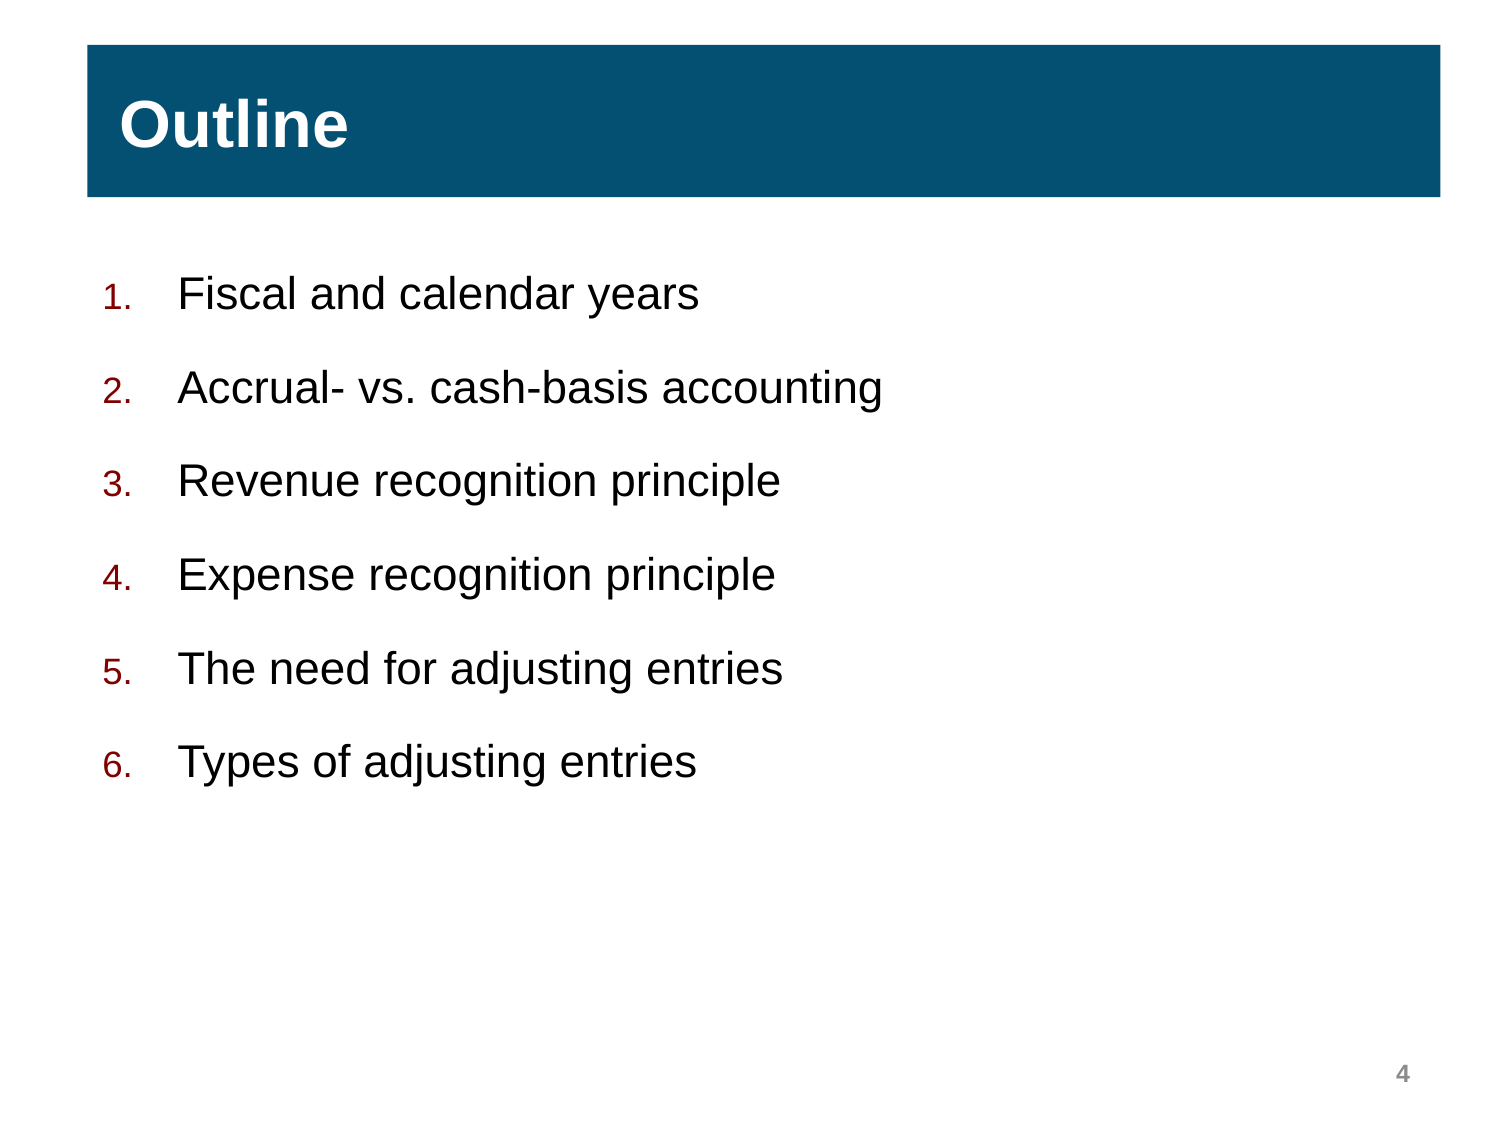

Outline
Fiscal and calendar years
Accrual- vs. cash-basis accounting
Revenue recognition principle
Expense recognition principle
The need for adjusting entries
Types of adjusting entries
4